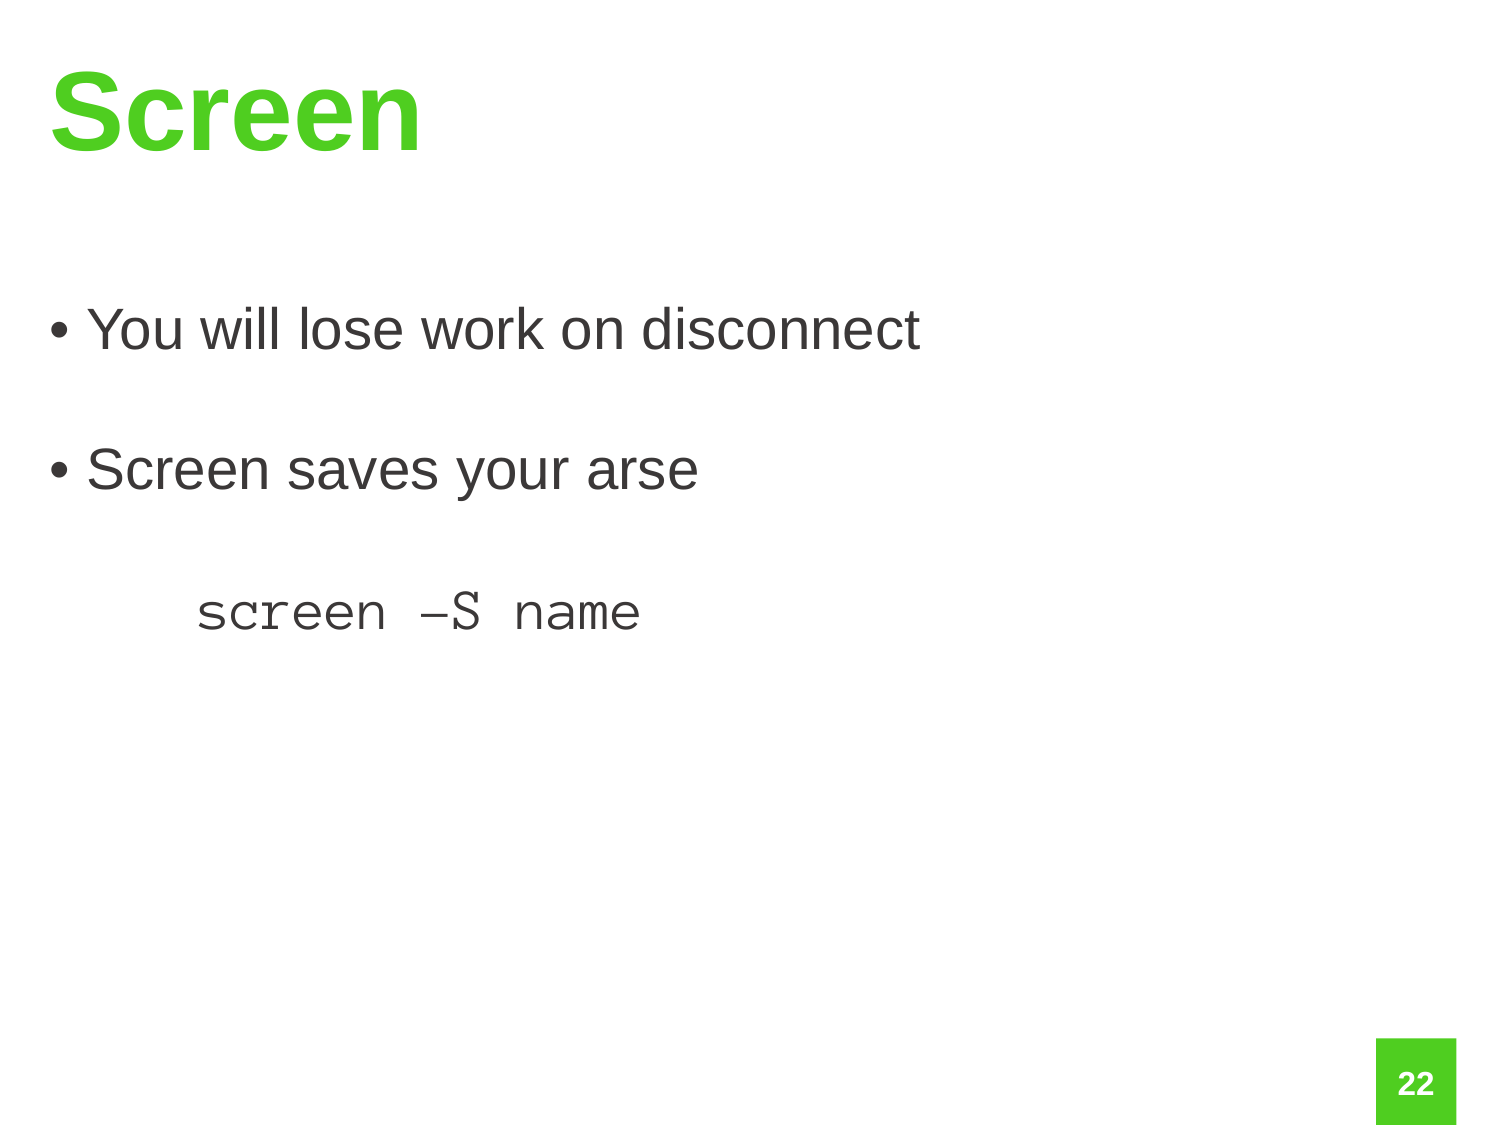

Screen
• You will lose work on disconnect
• Screen saves your arse
	screen –S name
22